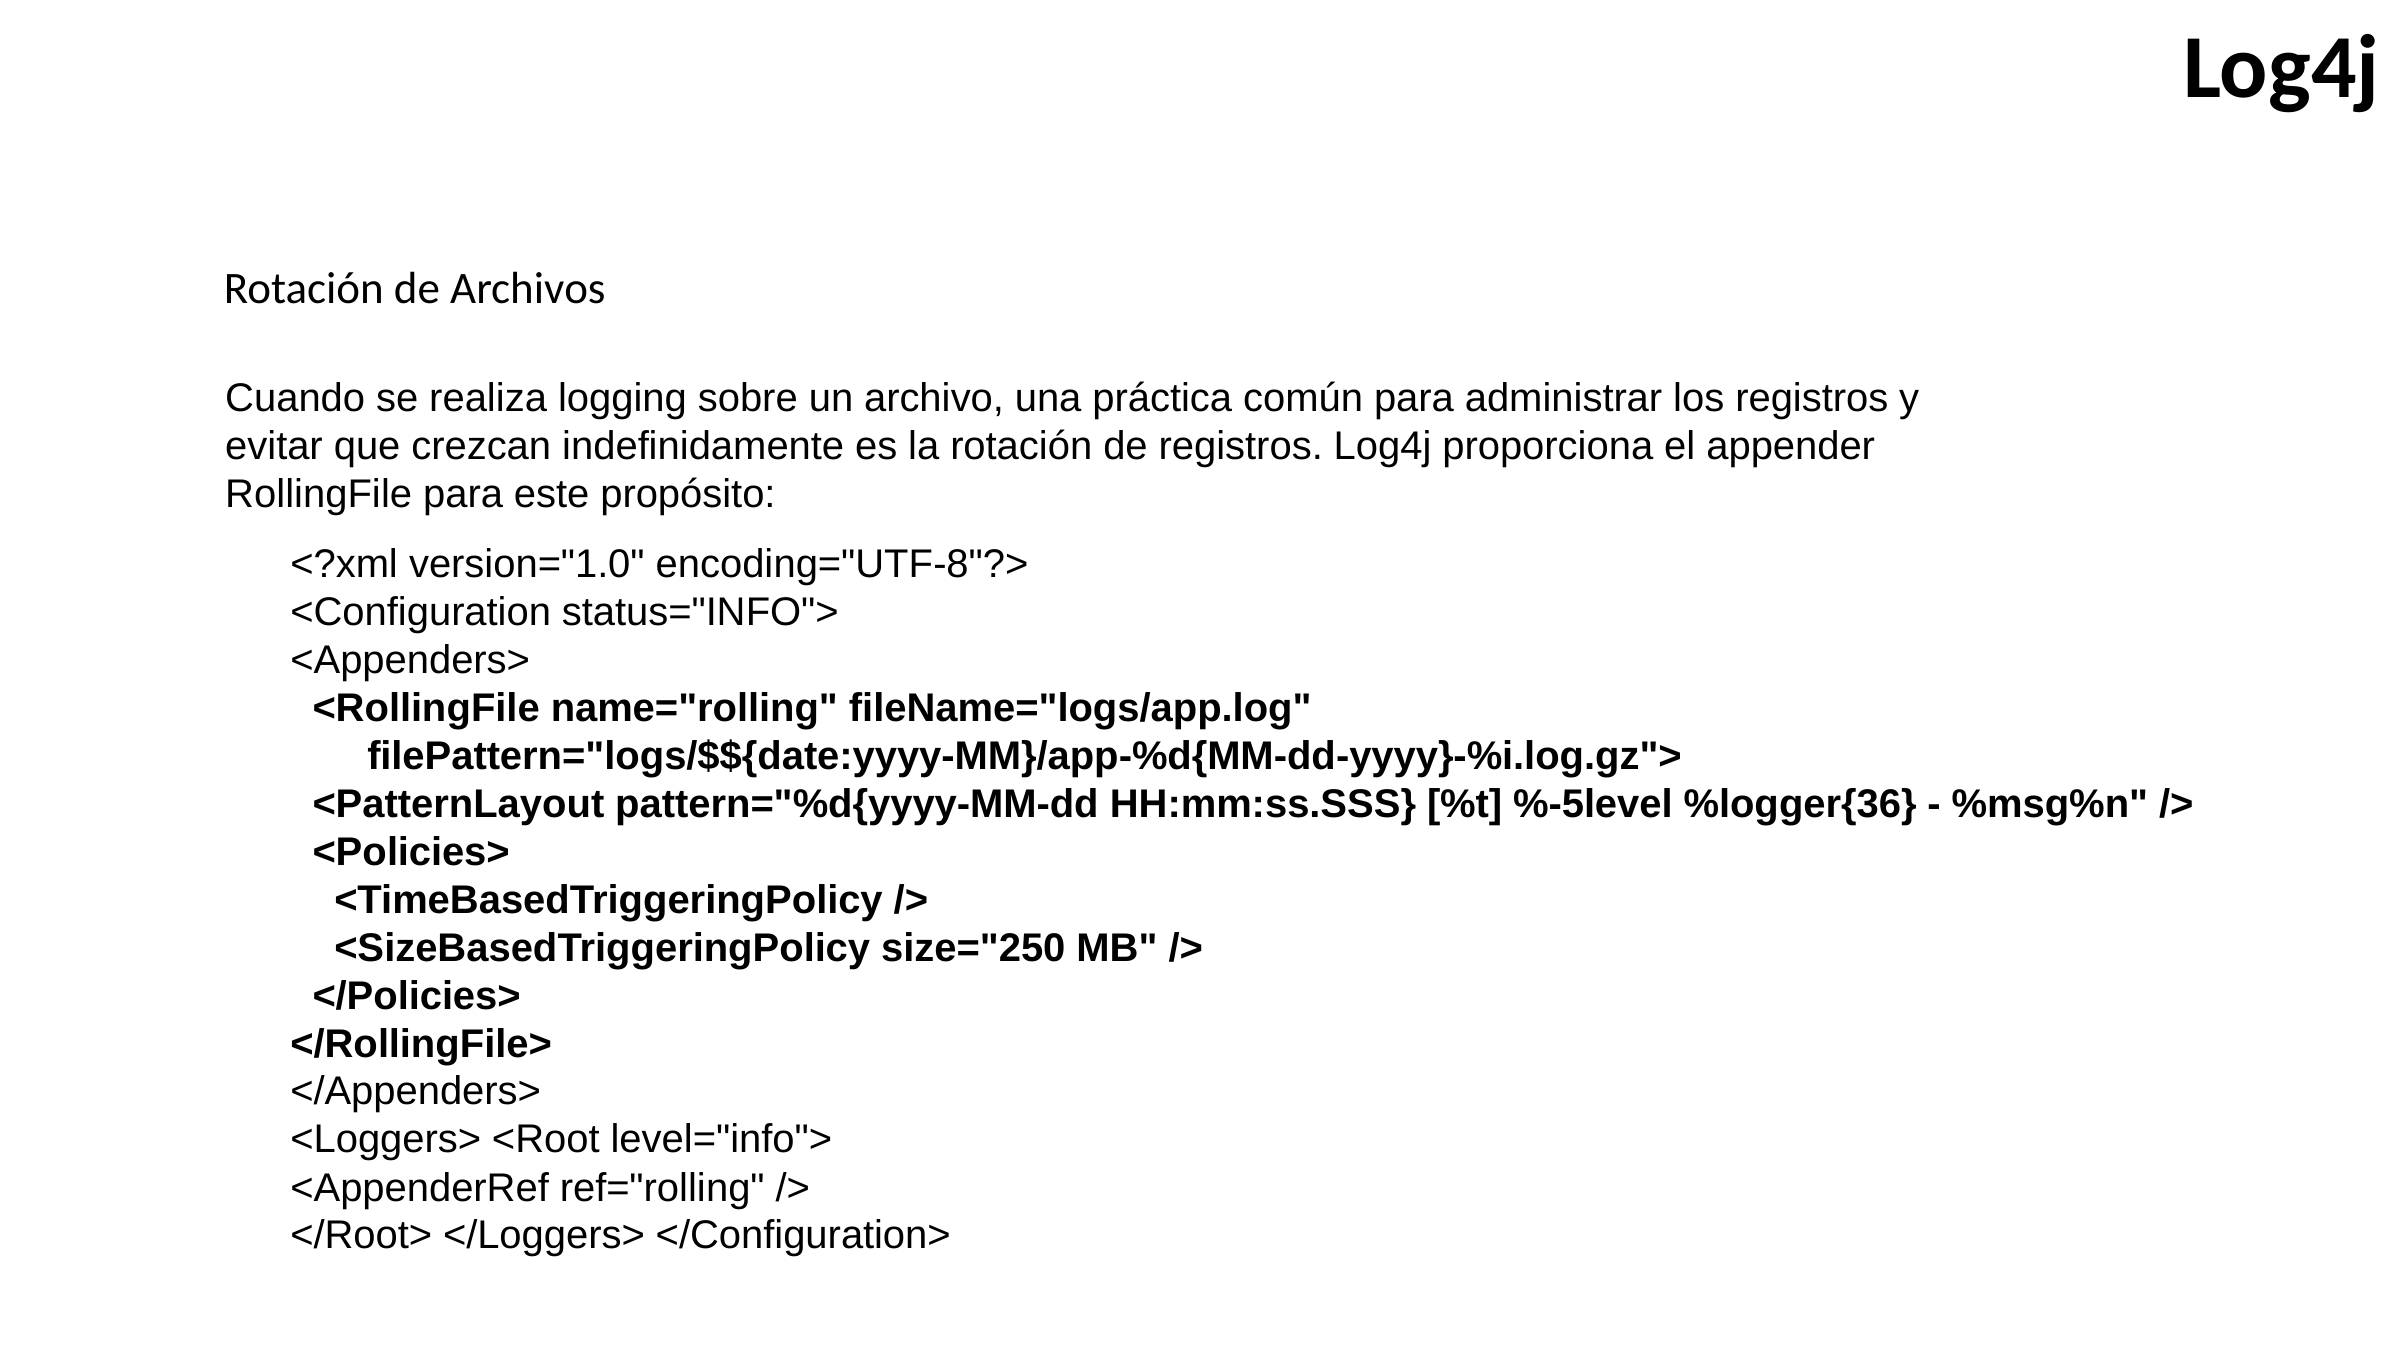

Log4j
Rotación de Archivos
Cuando se realiza logging sobre un archivo, una práctica común para administrar los registros y evitar que crezcan indefinidamente es la rotación de registros. Log4j proporciona el appender RollingFile para este propósito:
<?xml version="1.0" encoding="UTF-8"?>
<Configuration status="INFO">
<Appenders>
  <RollingFile name="rolling" fileName="logs/app.log"
       filePattern="logs/$${date:yyyy-MM}/app-%d{MM-dd-yyyy}-%i.log.gz">
  <PatternLayout pattern="%d{yyyy-MM-dd HH:mm:ss.SSS} [%t] %-5level %logger{36} - %msg%n" />
  <Policies>
    <TimeBasedTriggeringPolicy />
    <SizeBasedTriggeringPolicy size="250 MB" />
  </Policies>
</RollingFile>
</Appenders>
<Loggers> <Root level="info">
<AppenderRef ref="rolling" />
</Root> </Loggers> </Configuration>